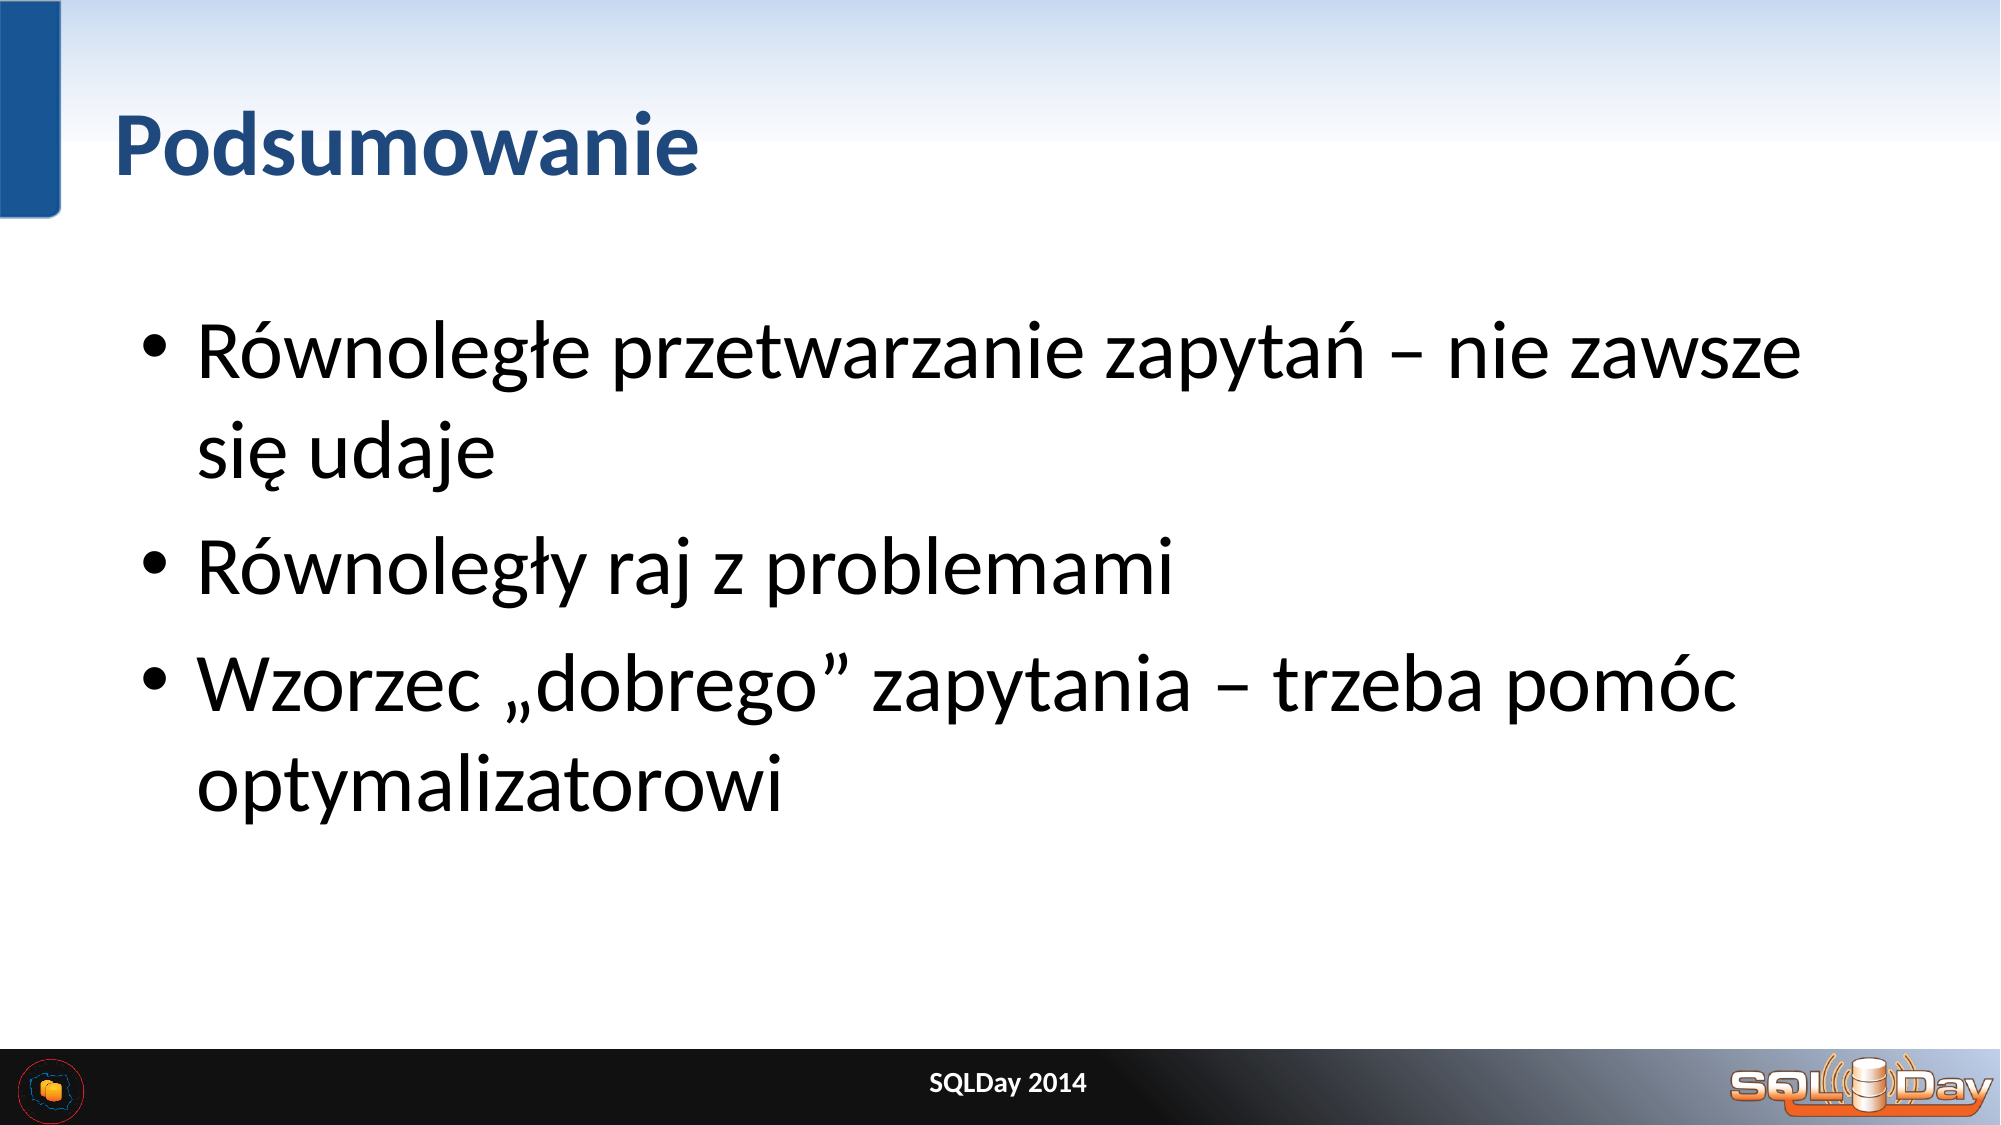

# Podsumowanie

Równoległe przetwarzanie zapytań – nie zawsze się udaje
Równoległy raj z problemami
Wzorzec „dobrego” zapytania – trzeba pomóc optymalizatorowi

SQLDay 2014